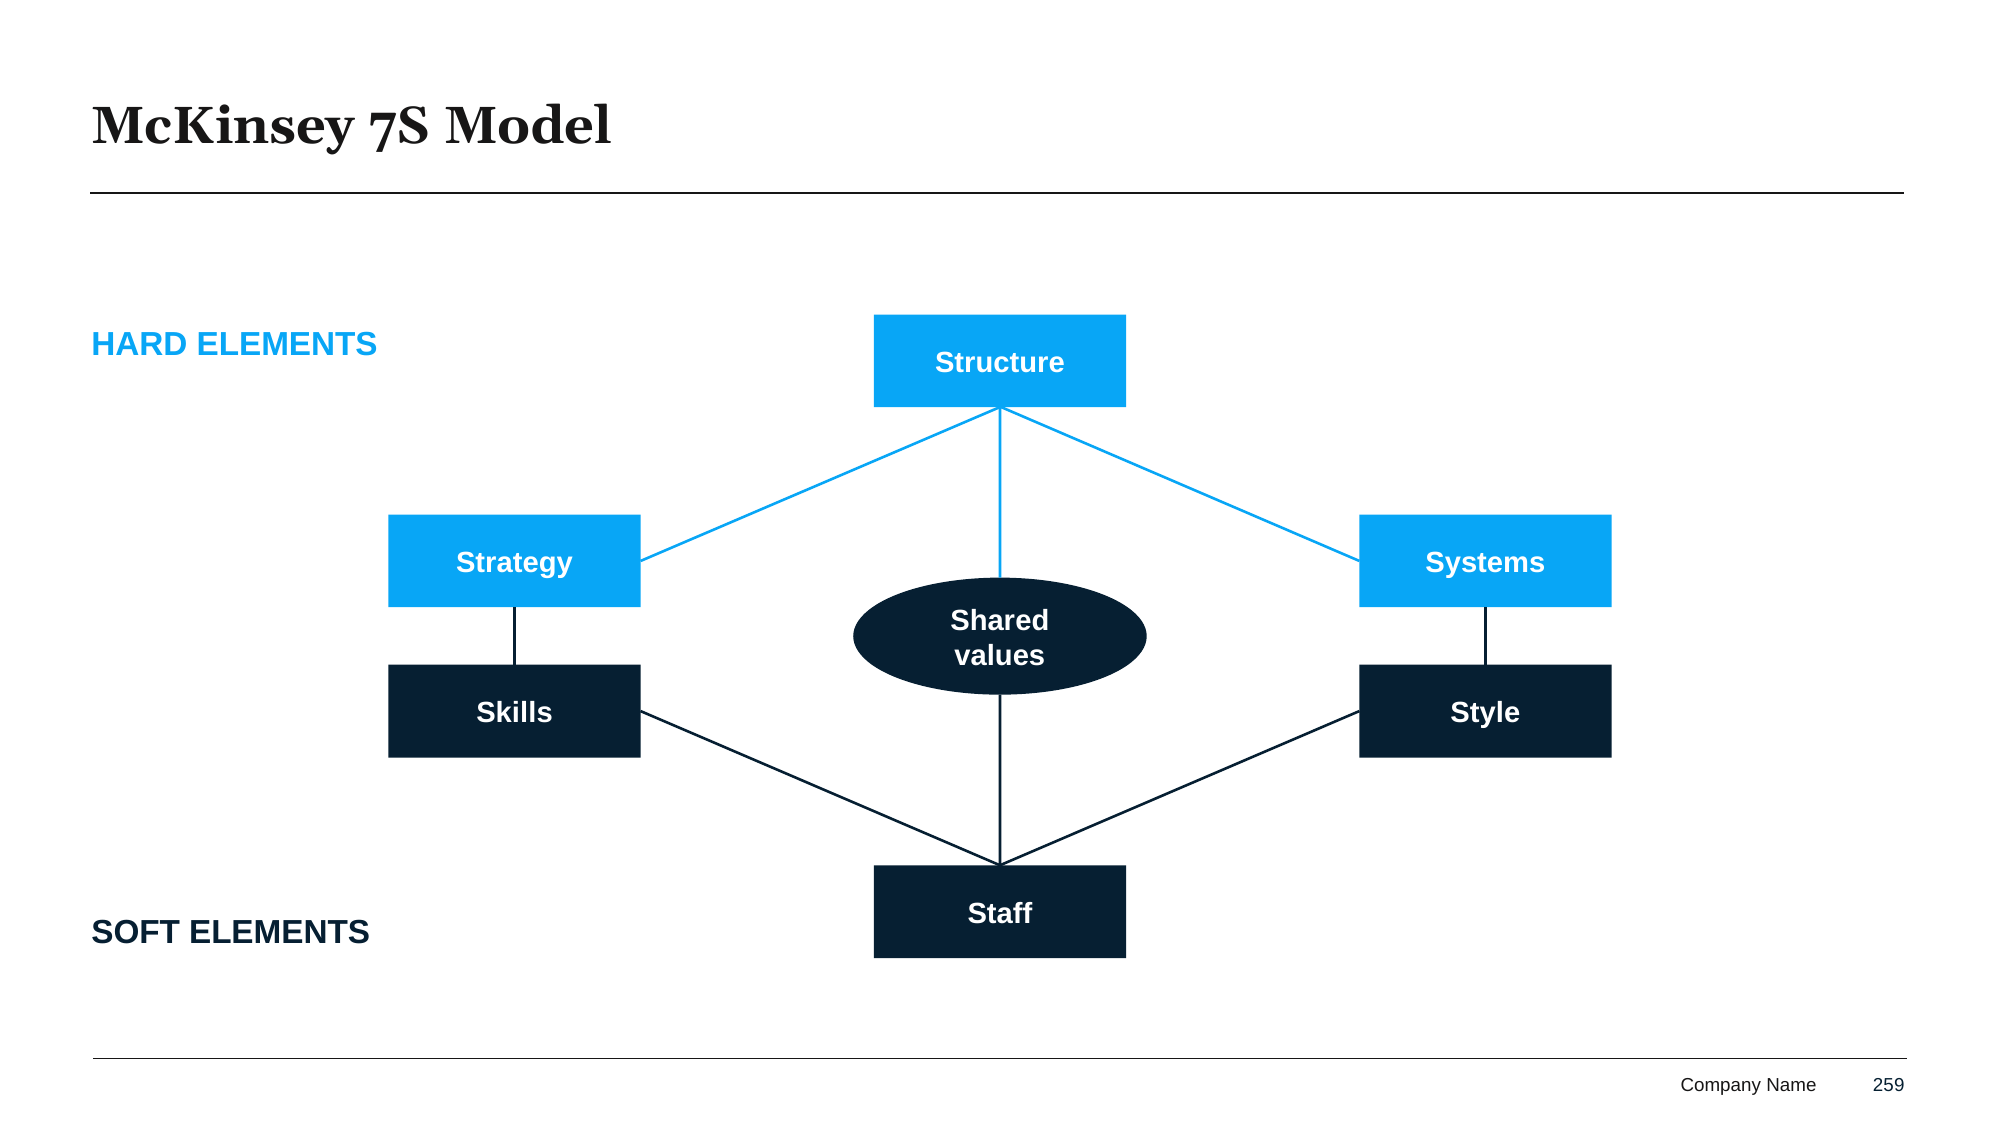

# McKinsey 7S Model
HARD ELEMENTS
Structure
Strategy
Systems
Shared values
Skills
Style
Staff
SOFT ELEMENTS
259